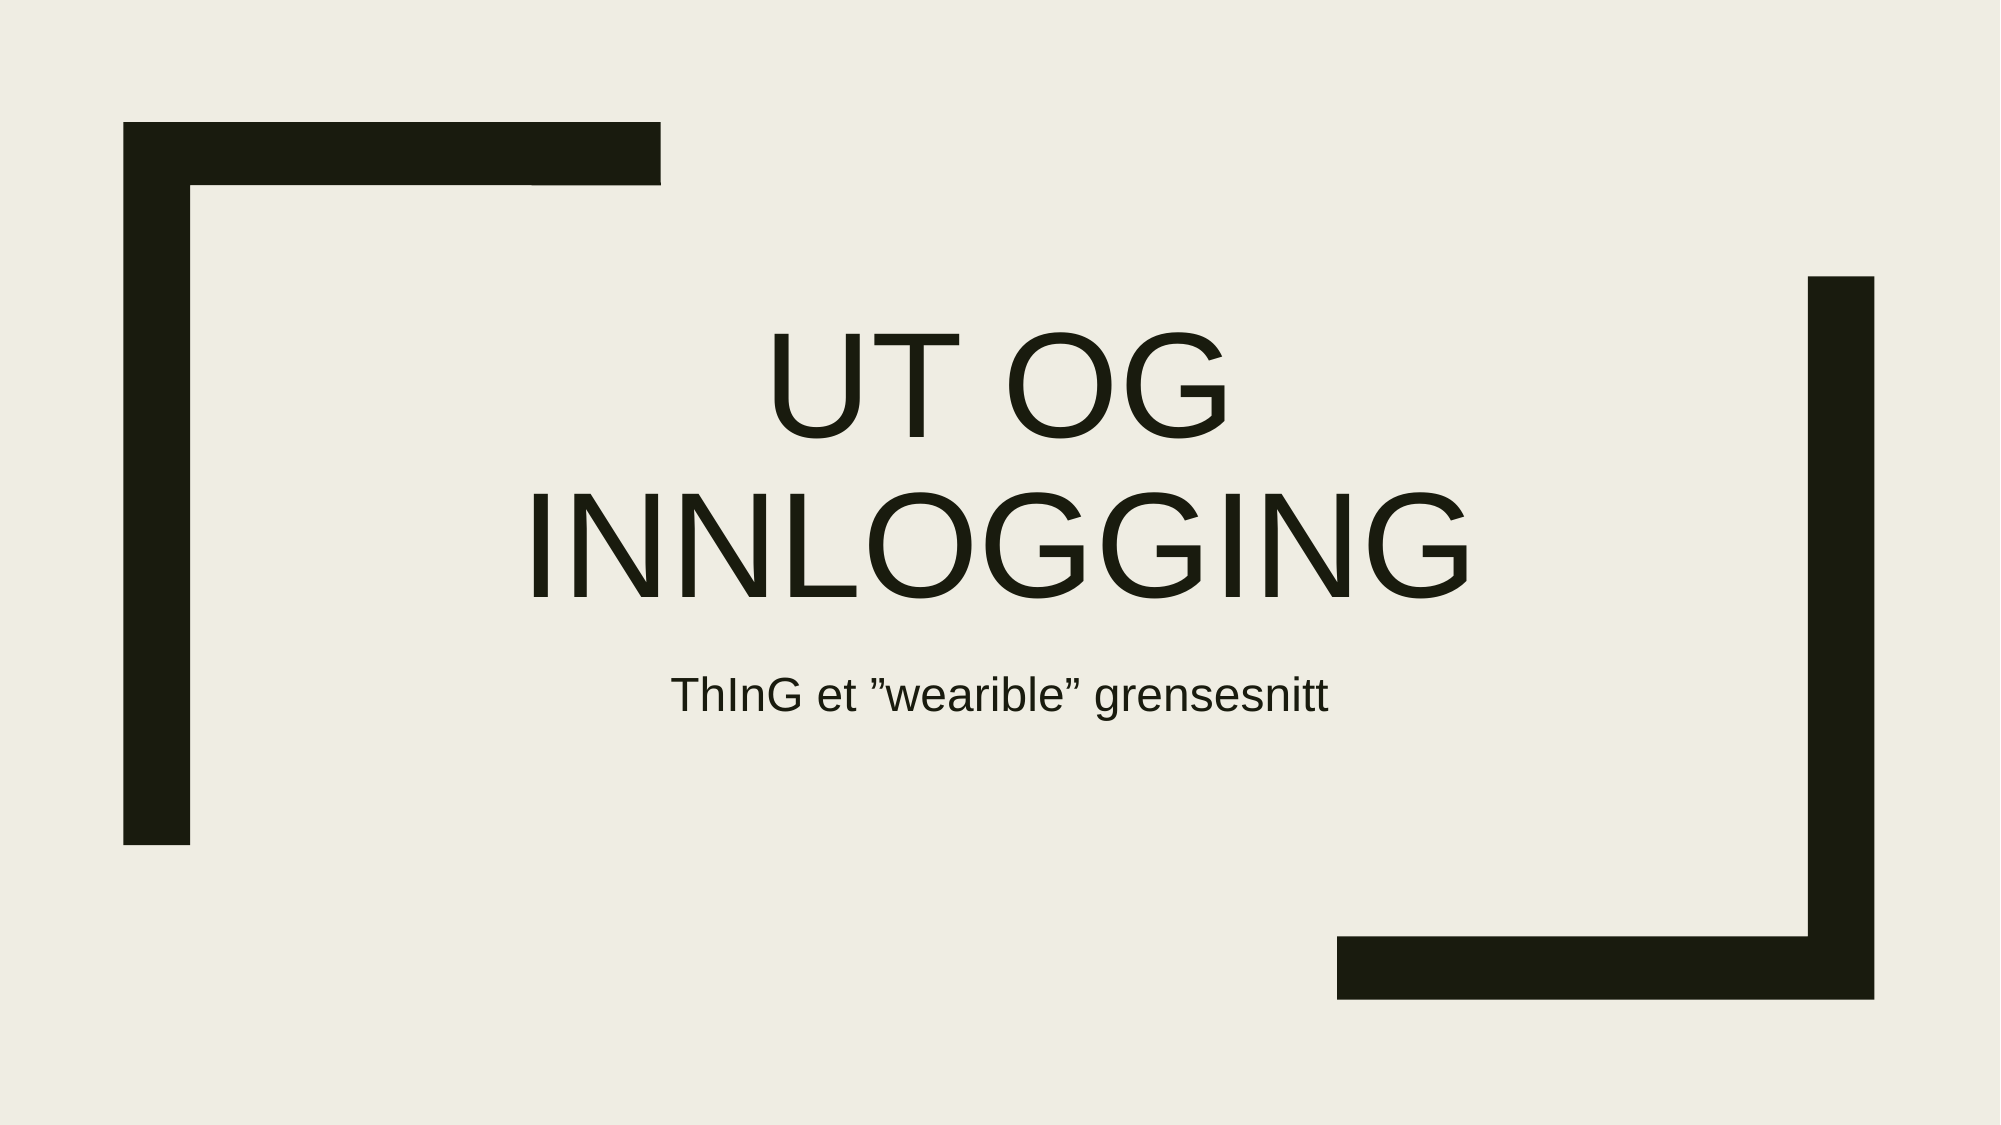

# Ut og innlogging
ThInG et ”wearible” grensesnitt